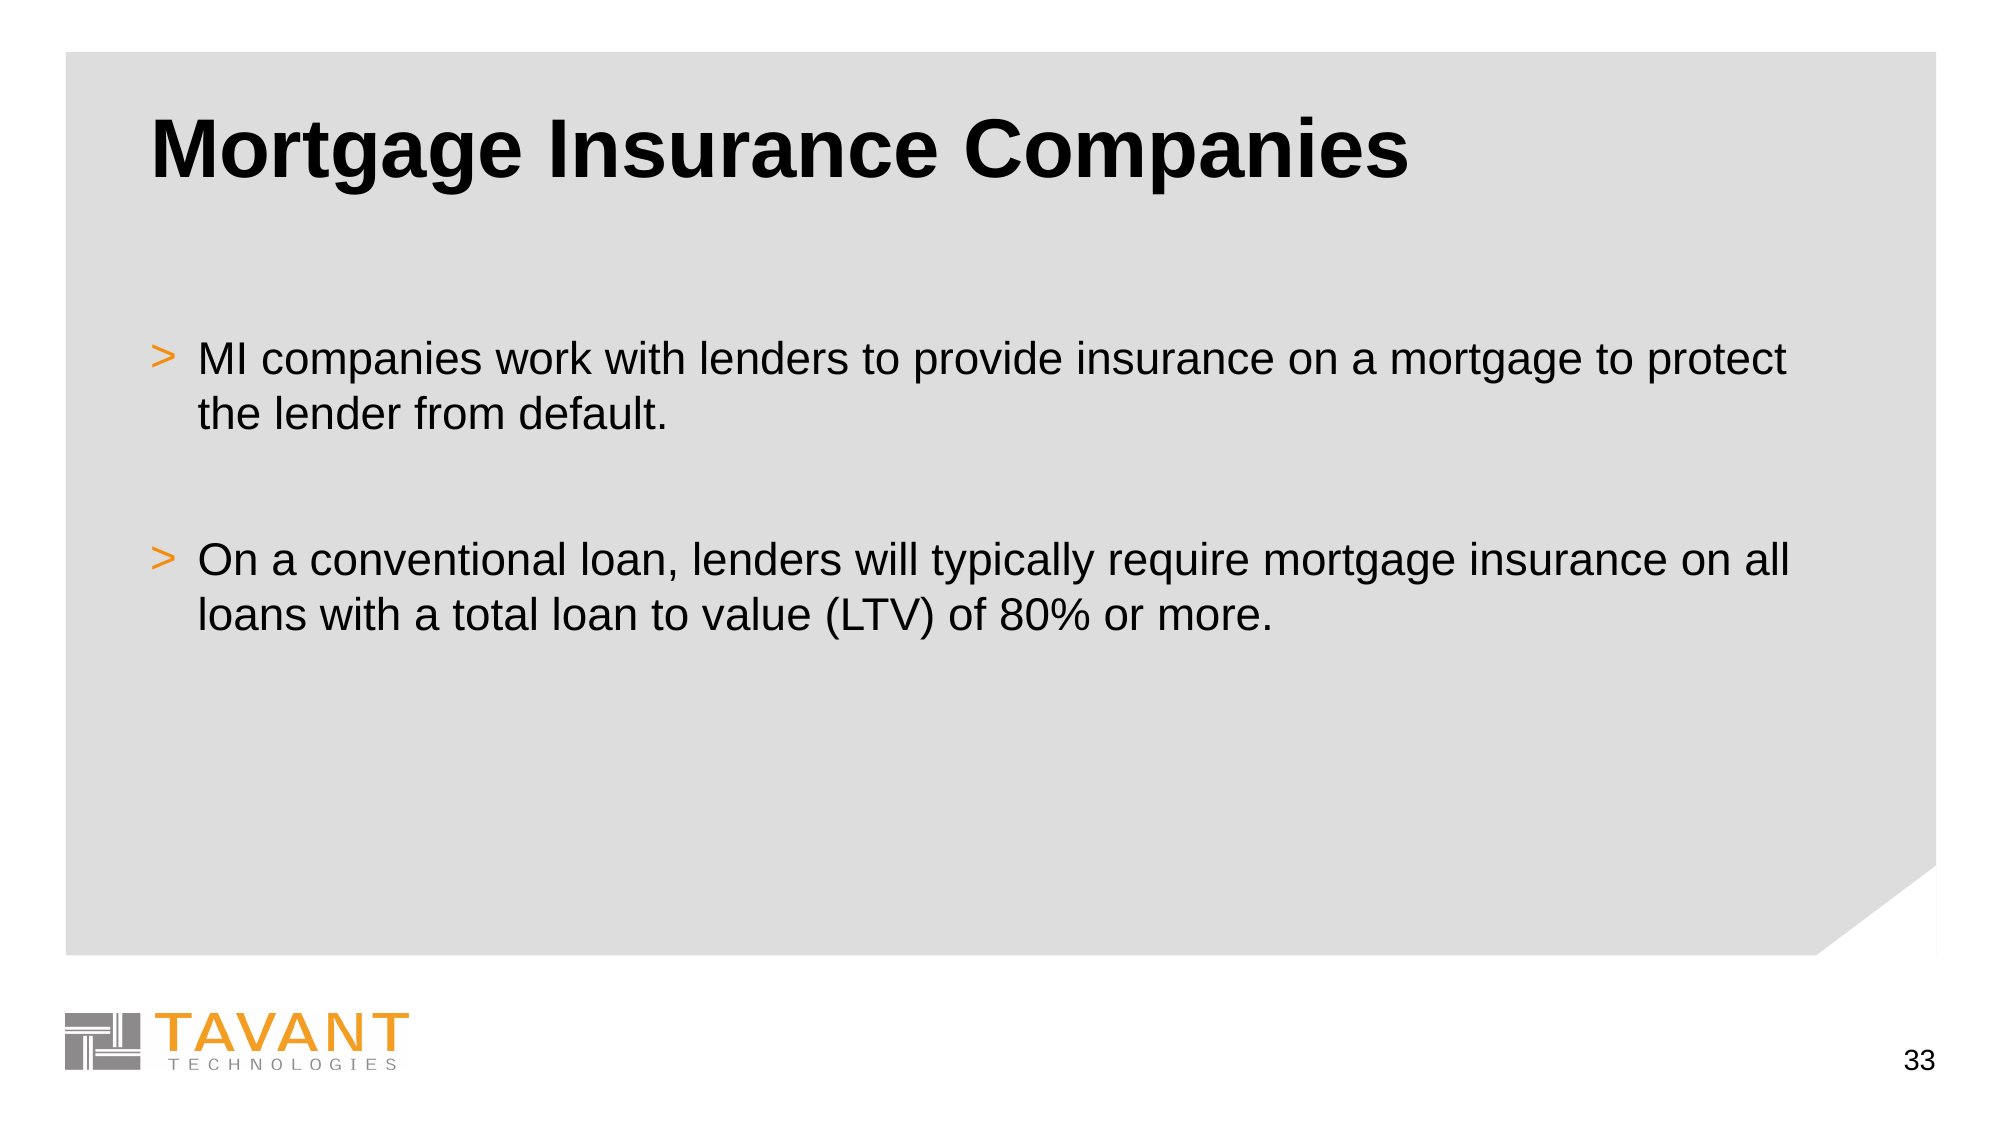

# Mortgage Insurance Companies

MI companies work with lenders to provide insurance on a mortgage to protect the lender from default.

On a conventional loan, lenders will typically require mortgage insurance on all loans with a total loan to value (LTV) of 80% or more.

33